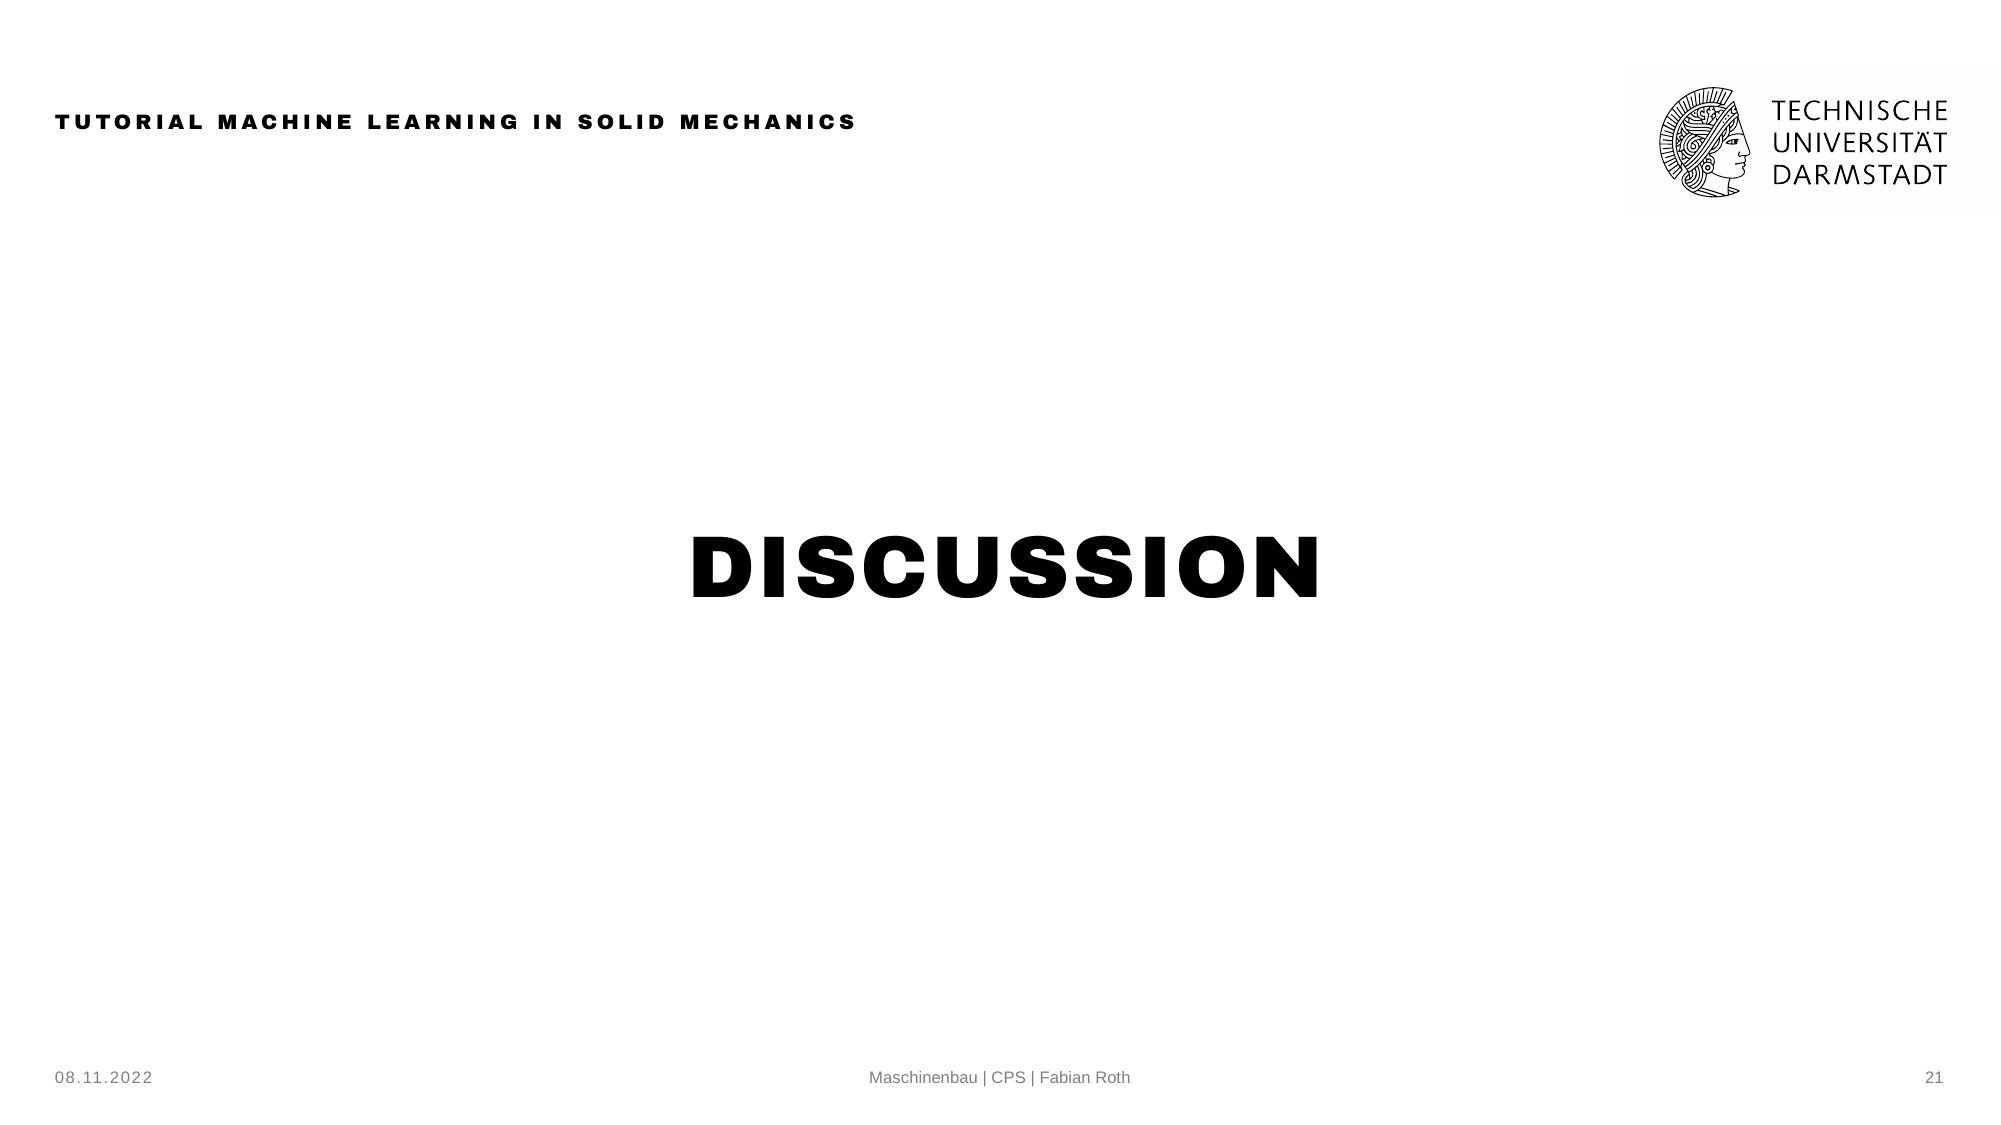

# Tutorial Machine Learning in Solid Mechanics
Discussion

08.11.2022
Maschinenbau | CPS | Fabian Roth
21